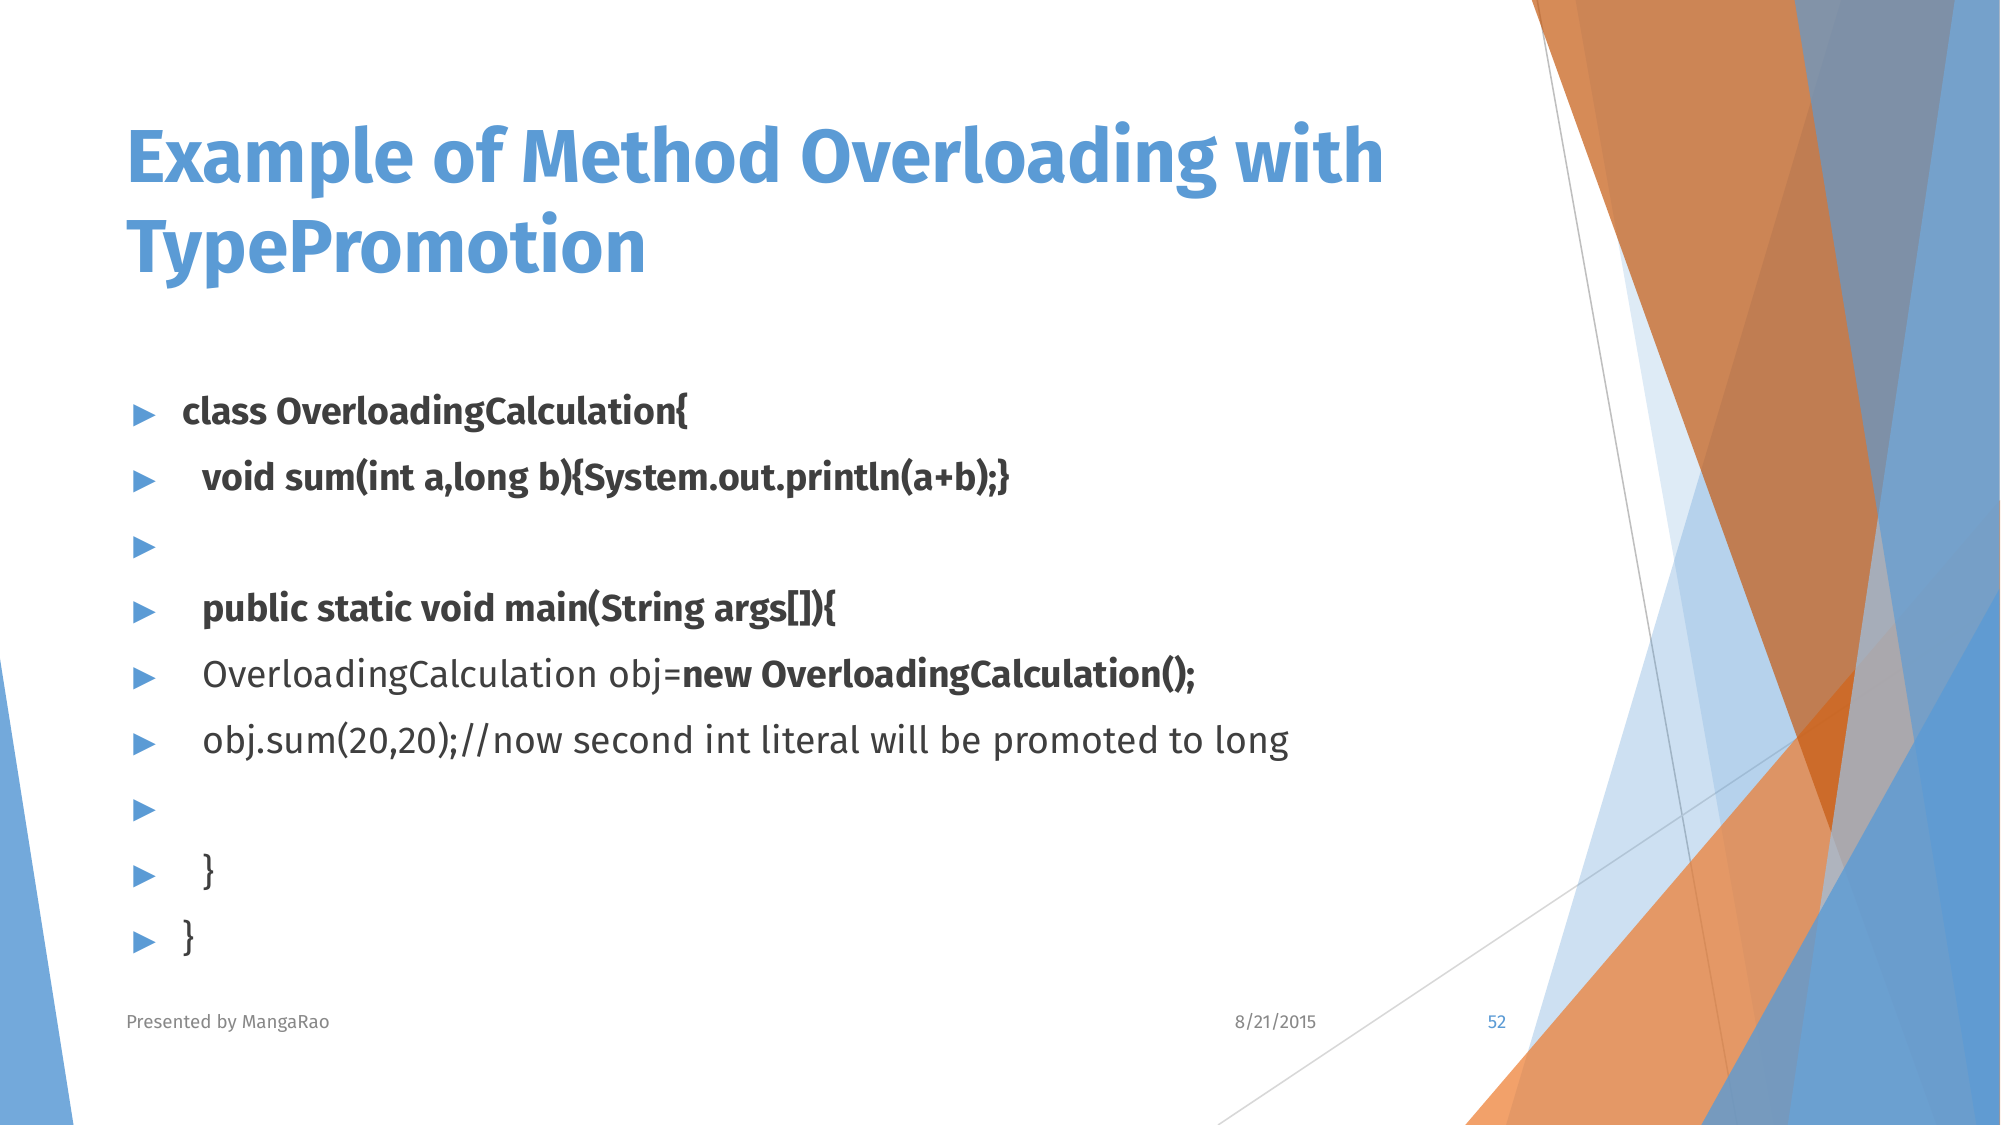

# Example of Method Overloading with TypePromotion
class OverloadingCalculation{
  void sum(int a,long b){System.out.println(a+b);}

  public static void main(String args[]){
  OverloadingCalculation obj=new OverloadingCalculation();
  obj.sum(20,20);//now second int literal will be promoted to long

  }
}
Presented by MangaRao
8/21/2015
52